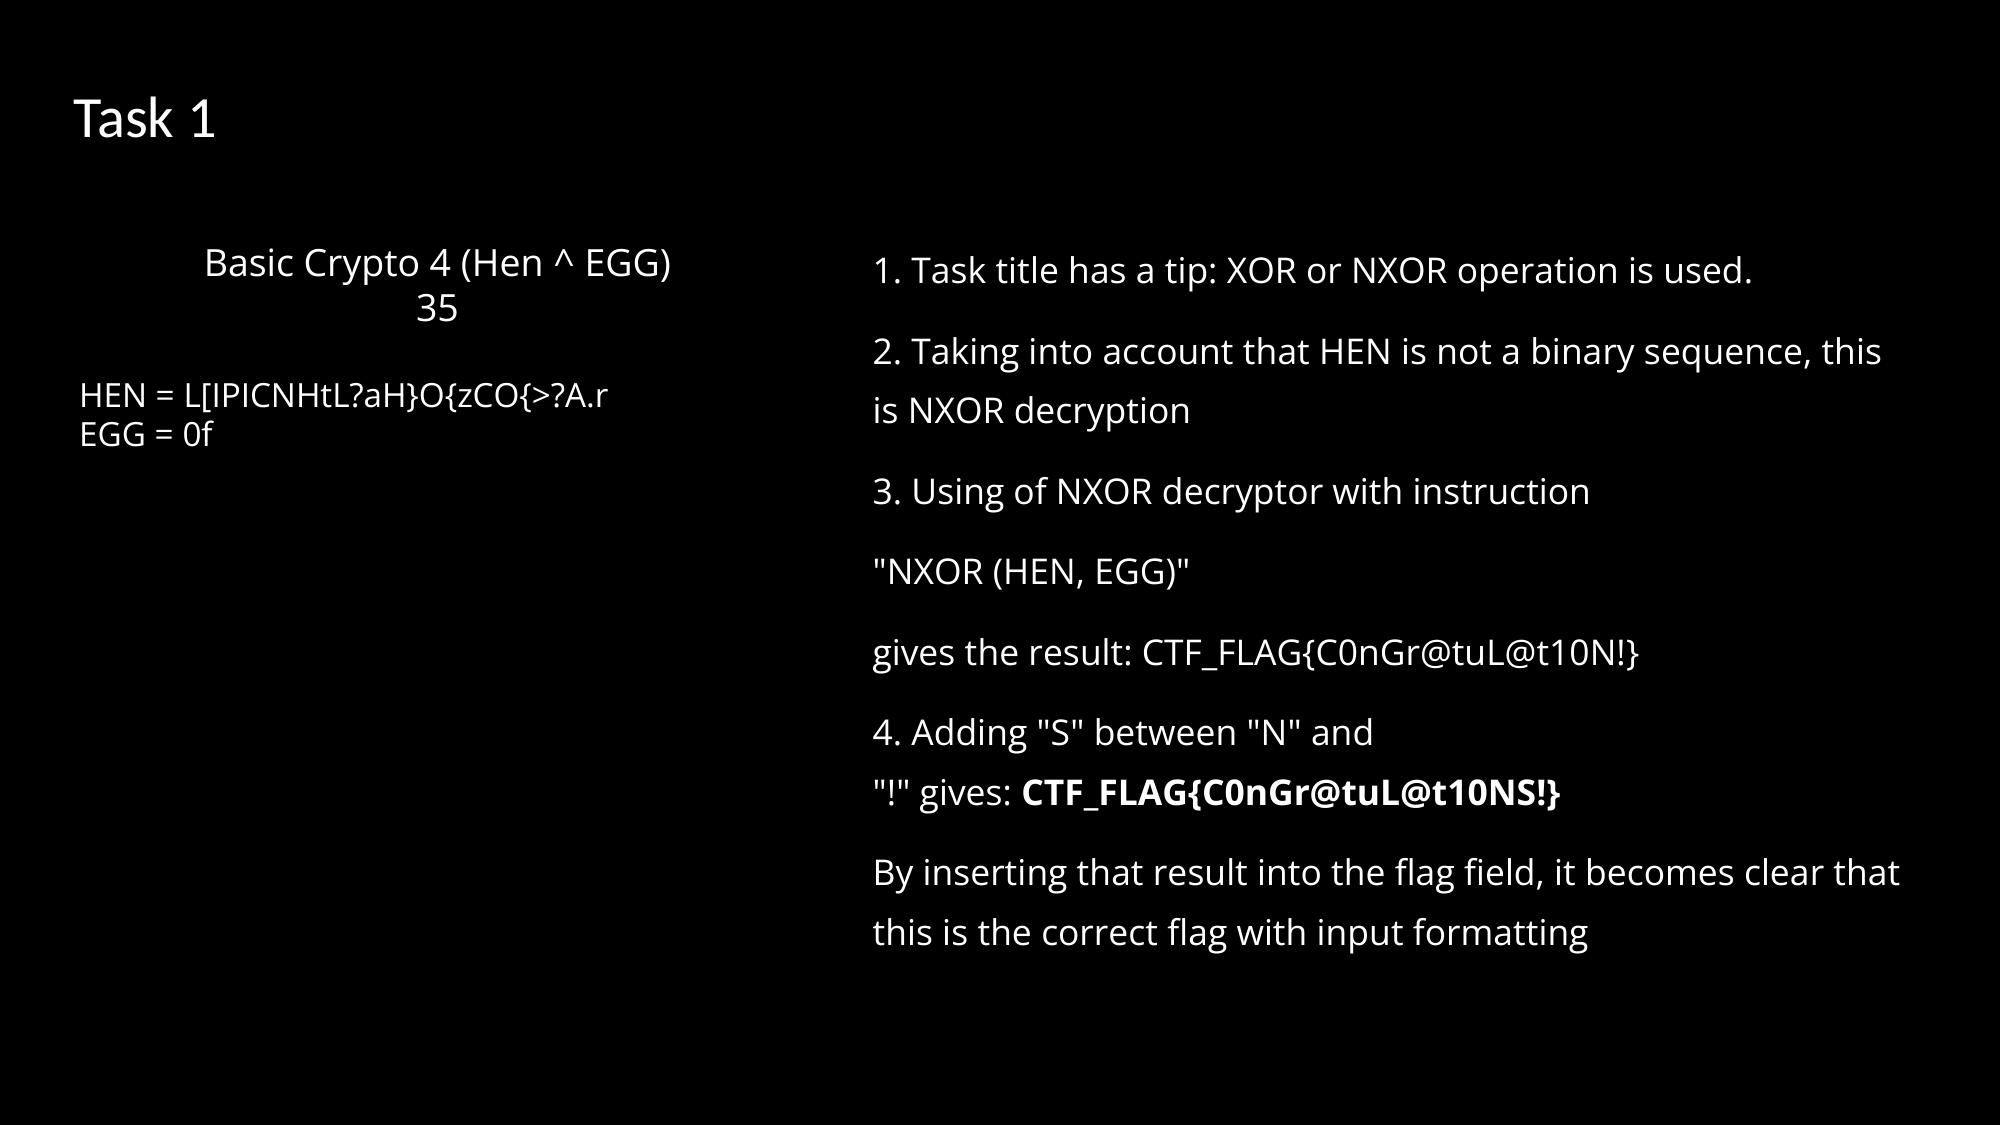

# Task 1
Basic Crypto 4 (Hen ^ EGG)
35

HEN = L[IPICNHtL?aH}O{zCO{>?A.r
EGG = 0f

1. Task title has a tip: XOR or NXOR operation is used.
2. Taking into account that HEN is not a binary sequence, this is NXOR decryption
3. Using of NXOR decryptor with instruction
"NXOR (HEN, EGG)"
gives the result: CTF_FLAG{C0nGr@tuL@t10N!}
4. Adding "S" between "N" and "!" gives: CTF_FLAG{C0nGr@tuL@t10NS!}
By inserting that result into the flag field, it becomes clear that this is the correct flag with input formatting